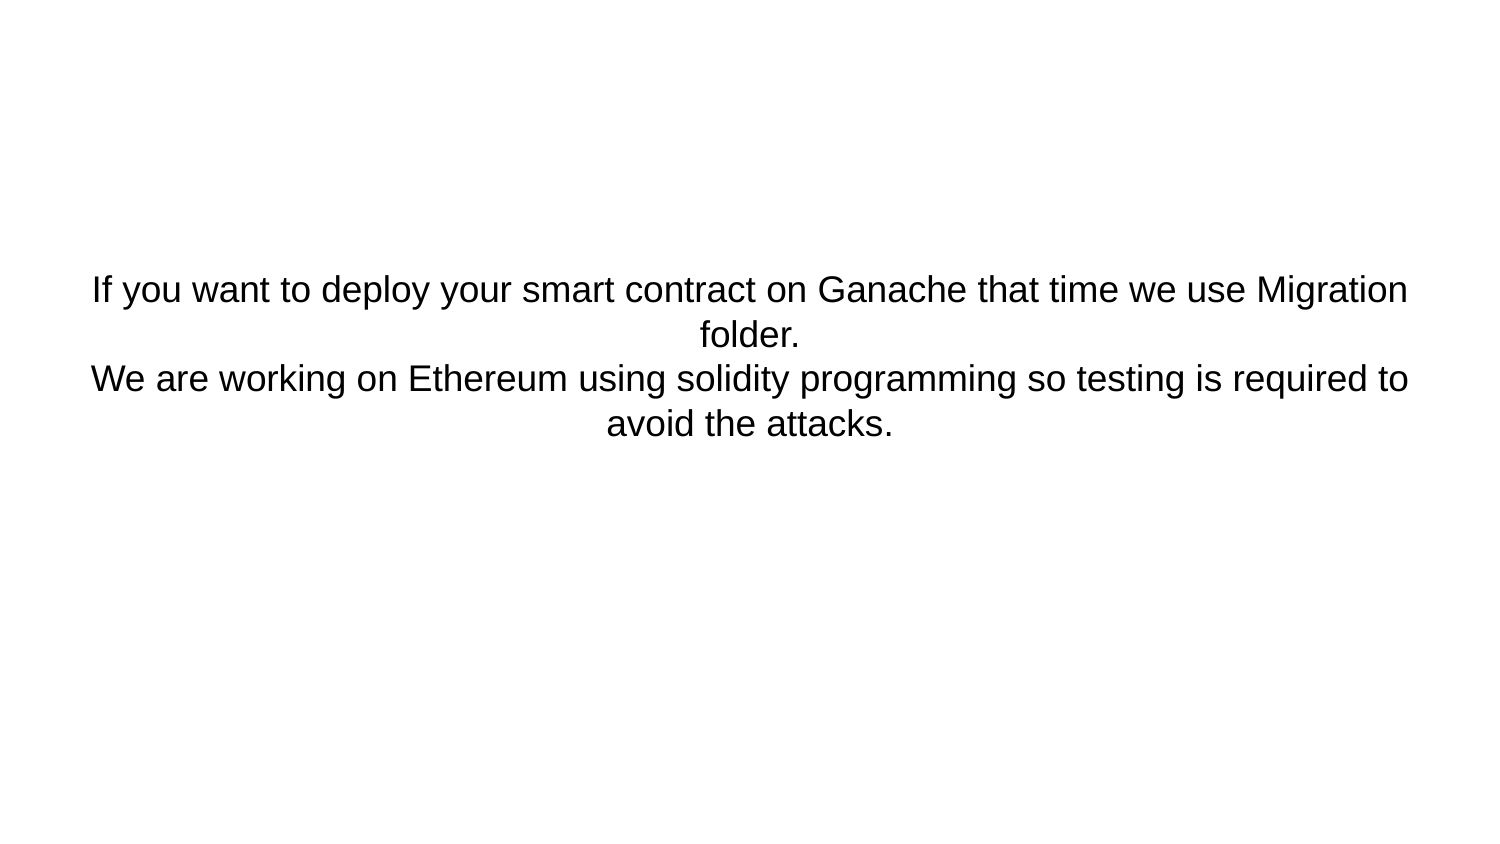

# If you want to deploy your smart contract on Ganache that time we use Migration folder.
We are working on Ethereum using solidity programming so testing is required to avoid the attacks.